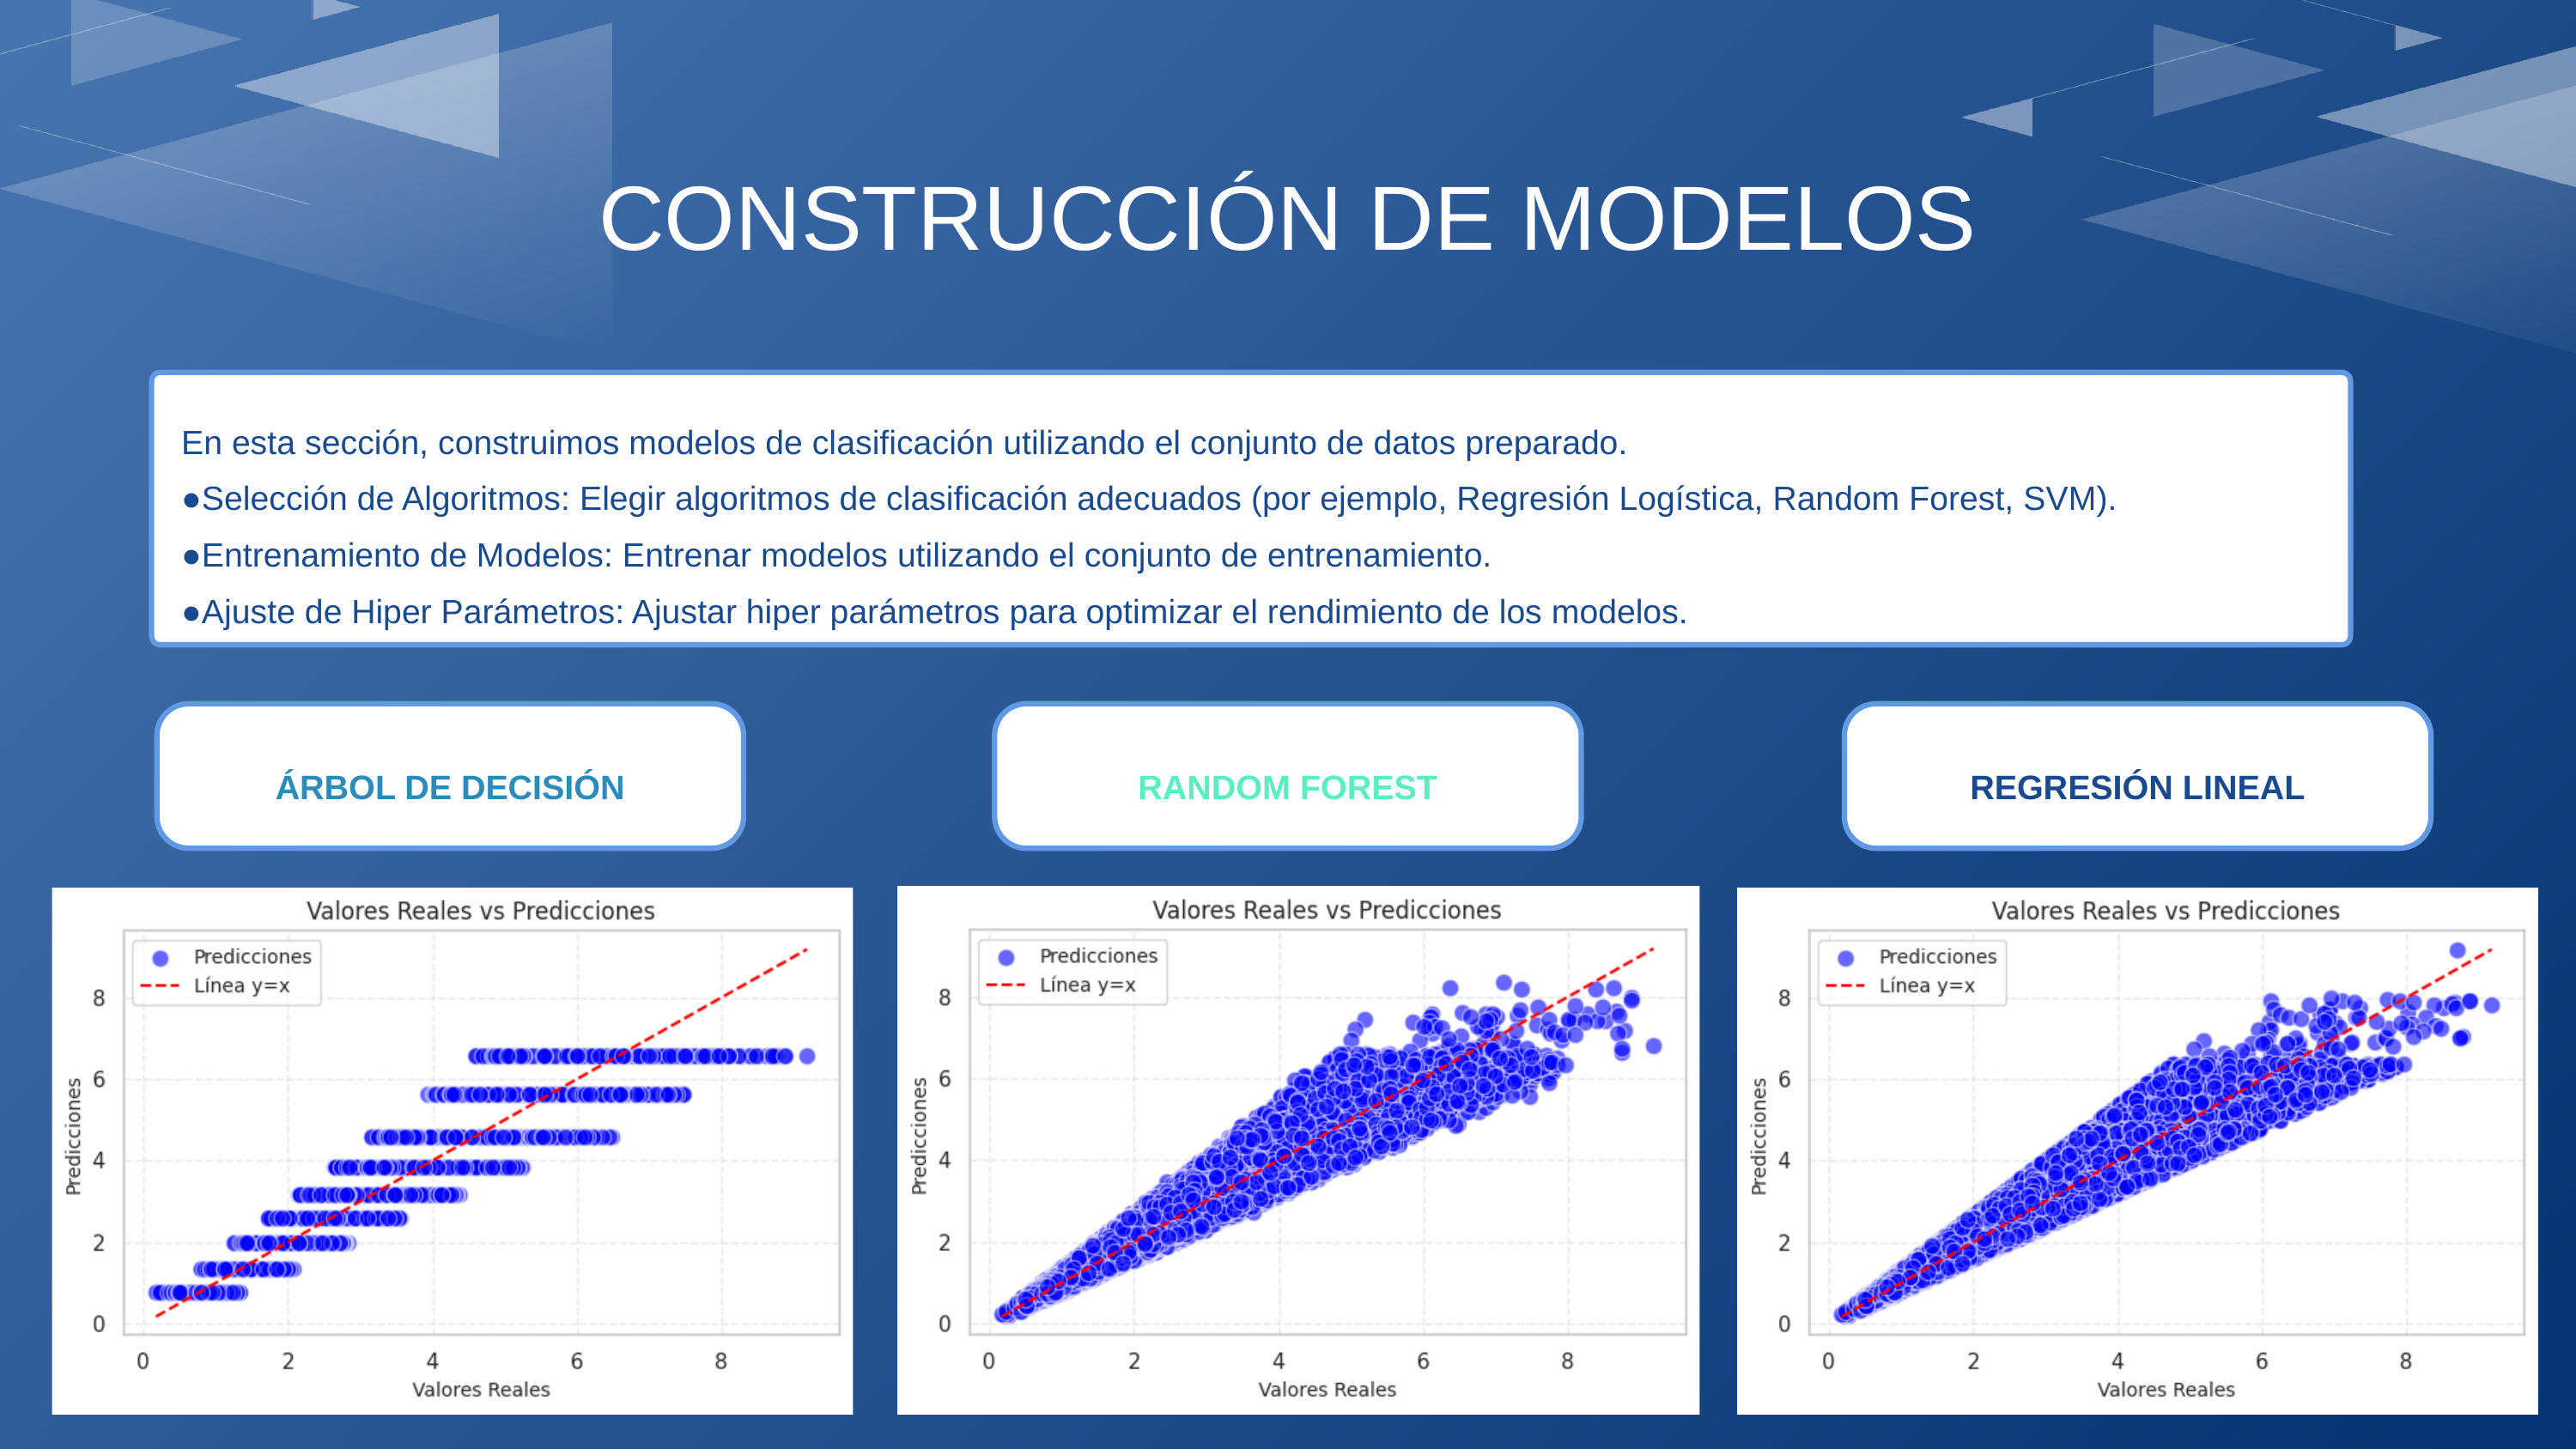

CONSTRUCCIÓN DE MODELOS

En esta sección, construimos modelos de clasificación utilizando el conjunto de datos preparado.
●Selección de Algoritmos: Elegir algoritmos de clasificación adecuados (por ejemplo, Regresión Logística, Random Forest, SVM).
●Entrenamiento de Modelos: Entrenar modelos utilizando el conjunto de entrenamiento.
●Ajuste de Hiper Parámetros: Ajustar hiper parámetros para optimizar el rendimiento de los modelos.

ar

ar

ar
ÁRBOL DE DECISIÓN
RANDOM FOREST
REGRESIÓN LINEAL